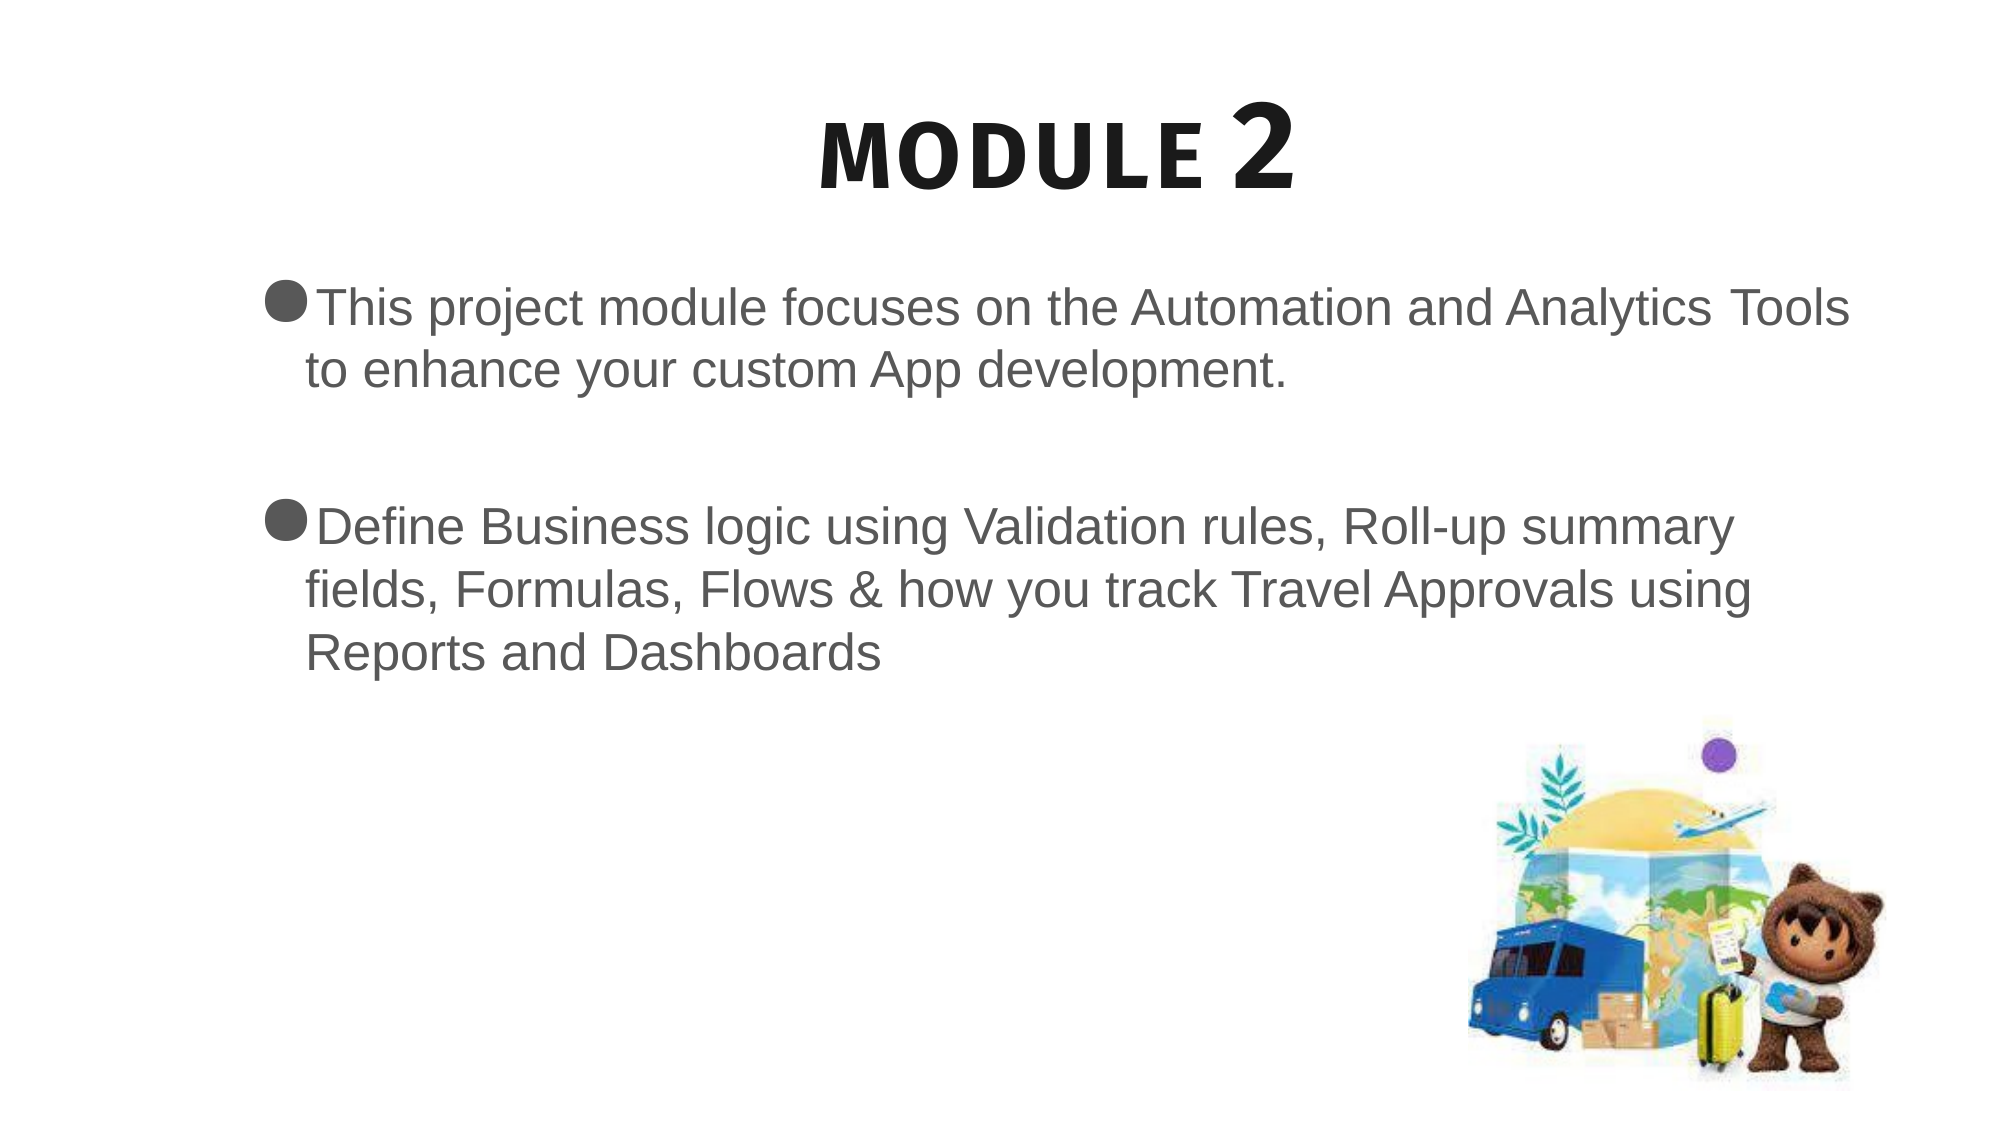

# MODULE 2
This project module focuses on the Automation and Analytics Tools
to enhance your custom App development.

Define Business logic using Validation rules, Roll-up summary  fields, Formulas, Flows & how you track Travel Approvals using  Reports and Dashboards